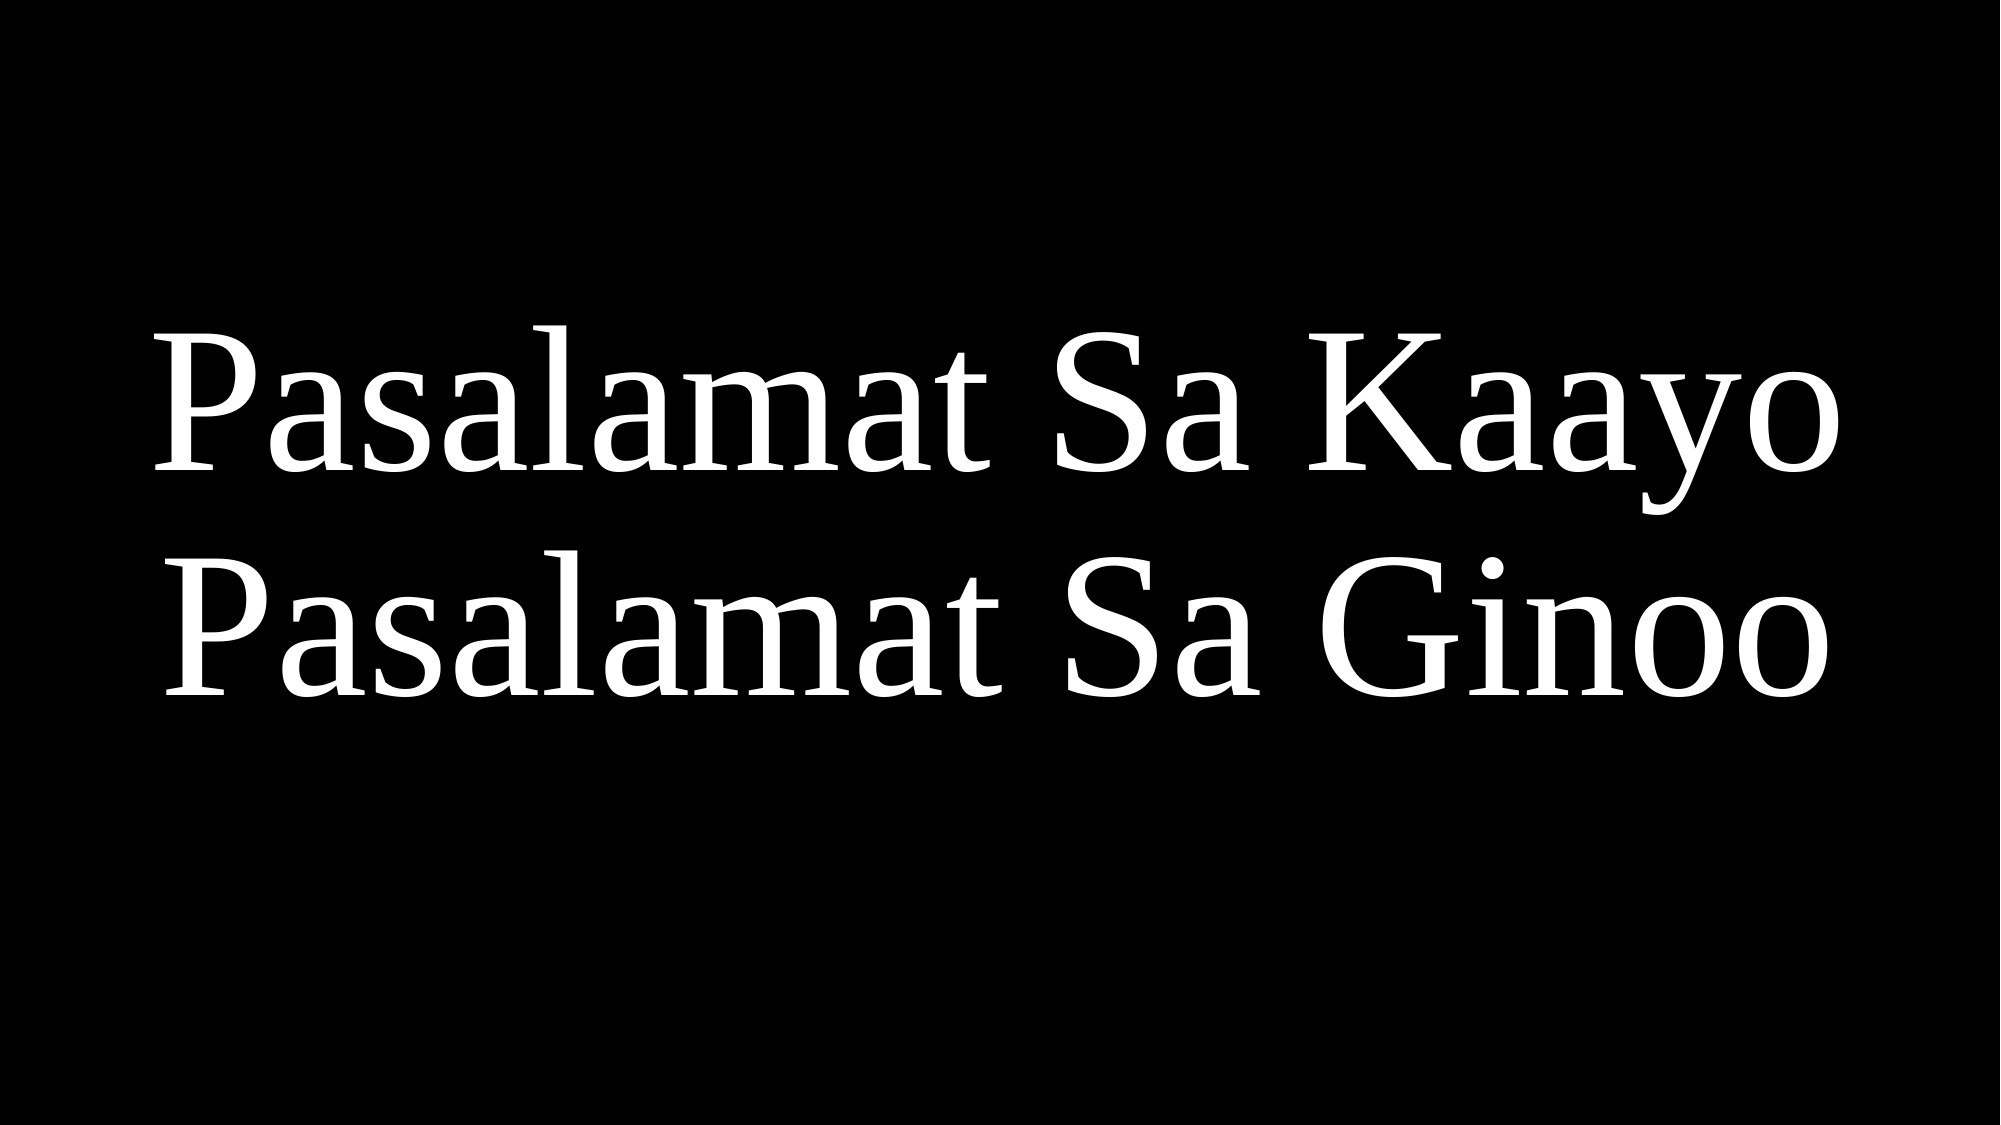

# Pasalamat Sa Kaayo Pasalamat Sa Ginoo